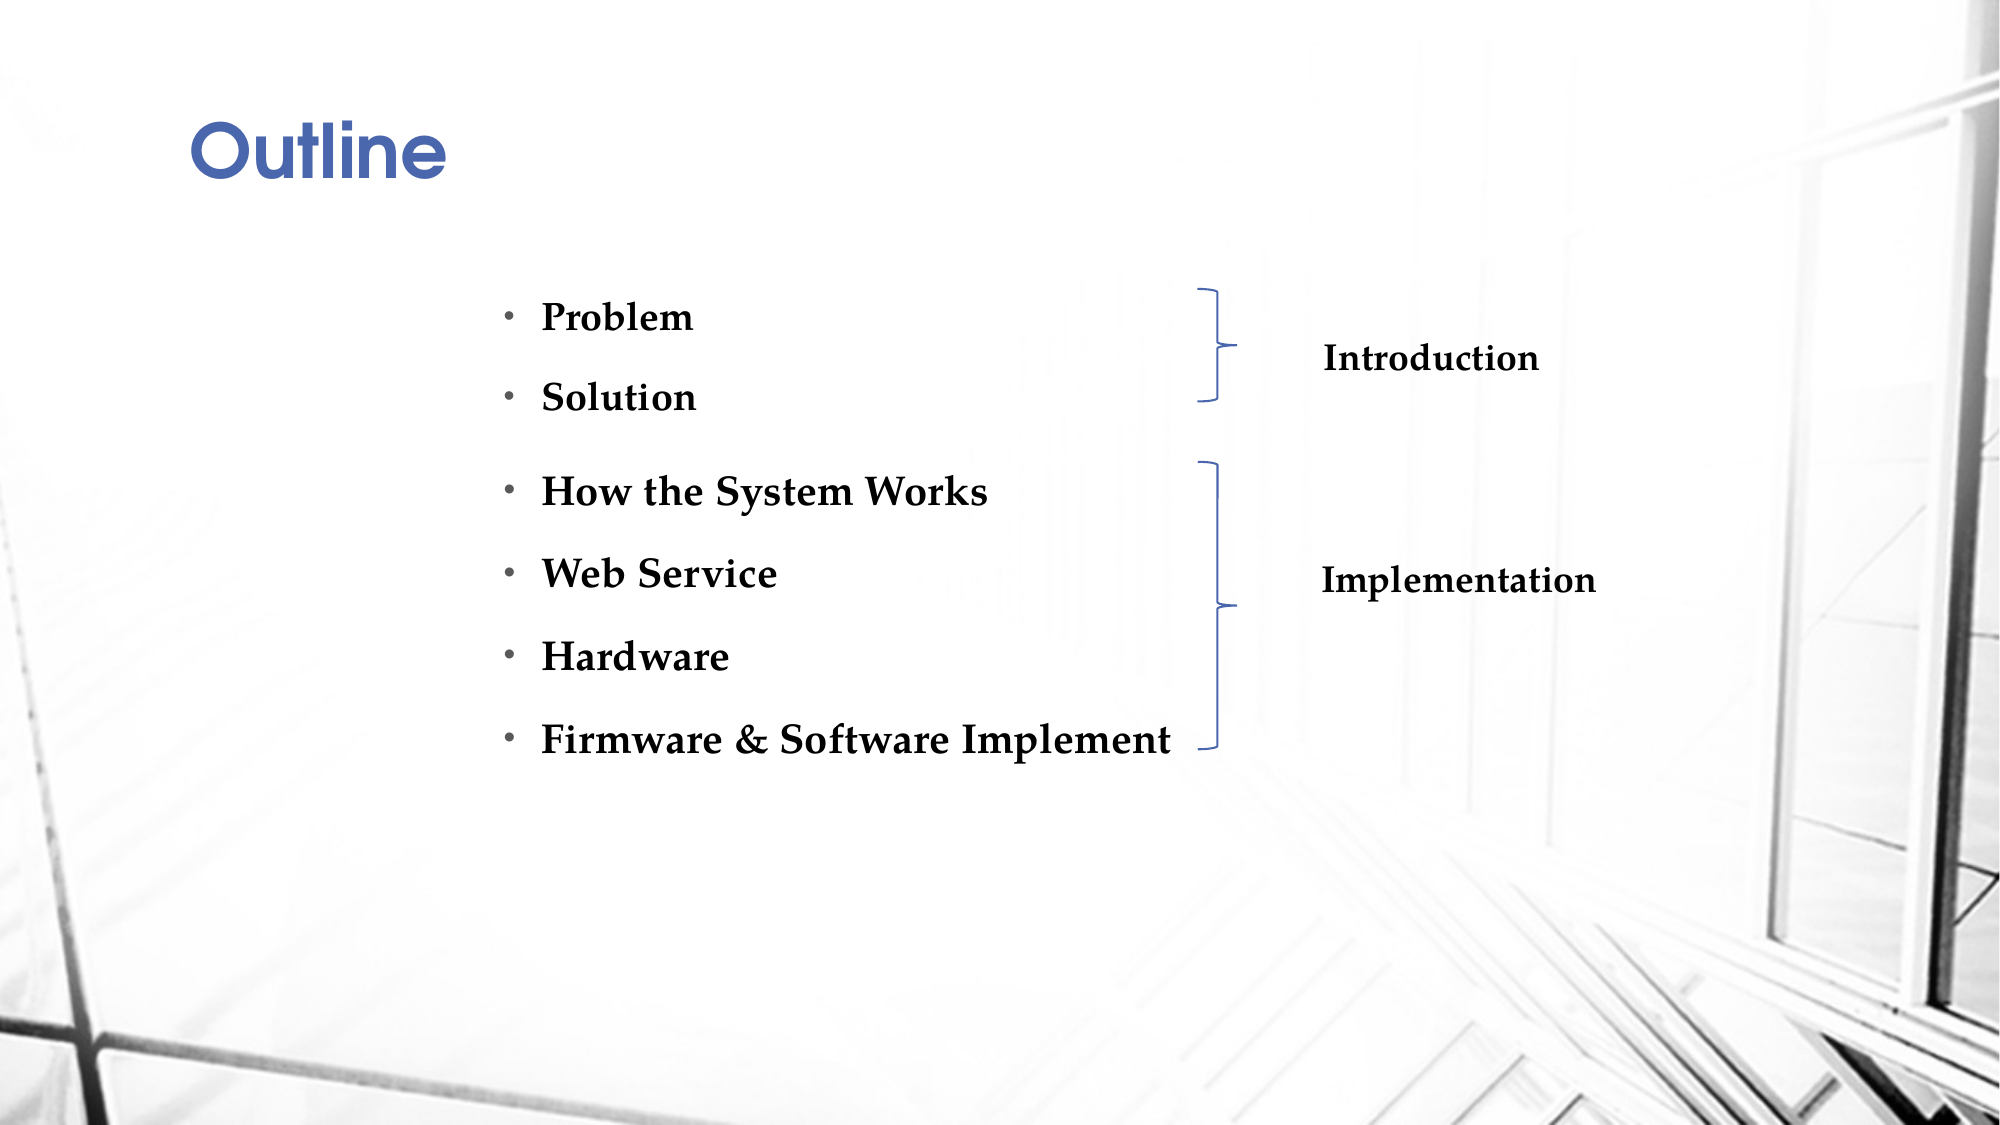

Outline

Problem
Solution
Introduction

How the System Works
Web Service
Hardware
Firmware & Software Implement
Implementation